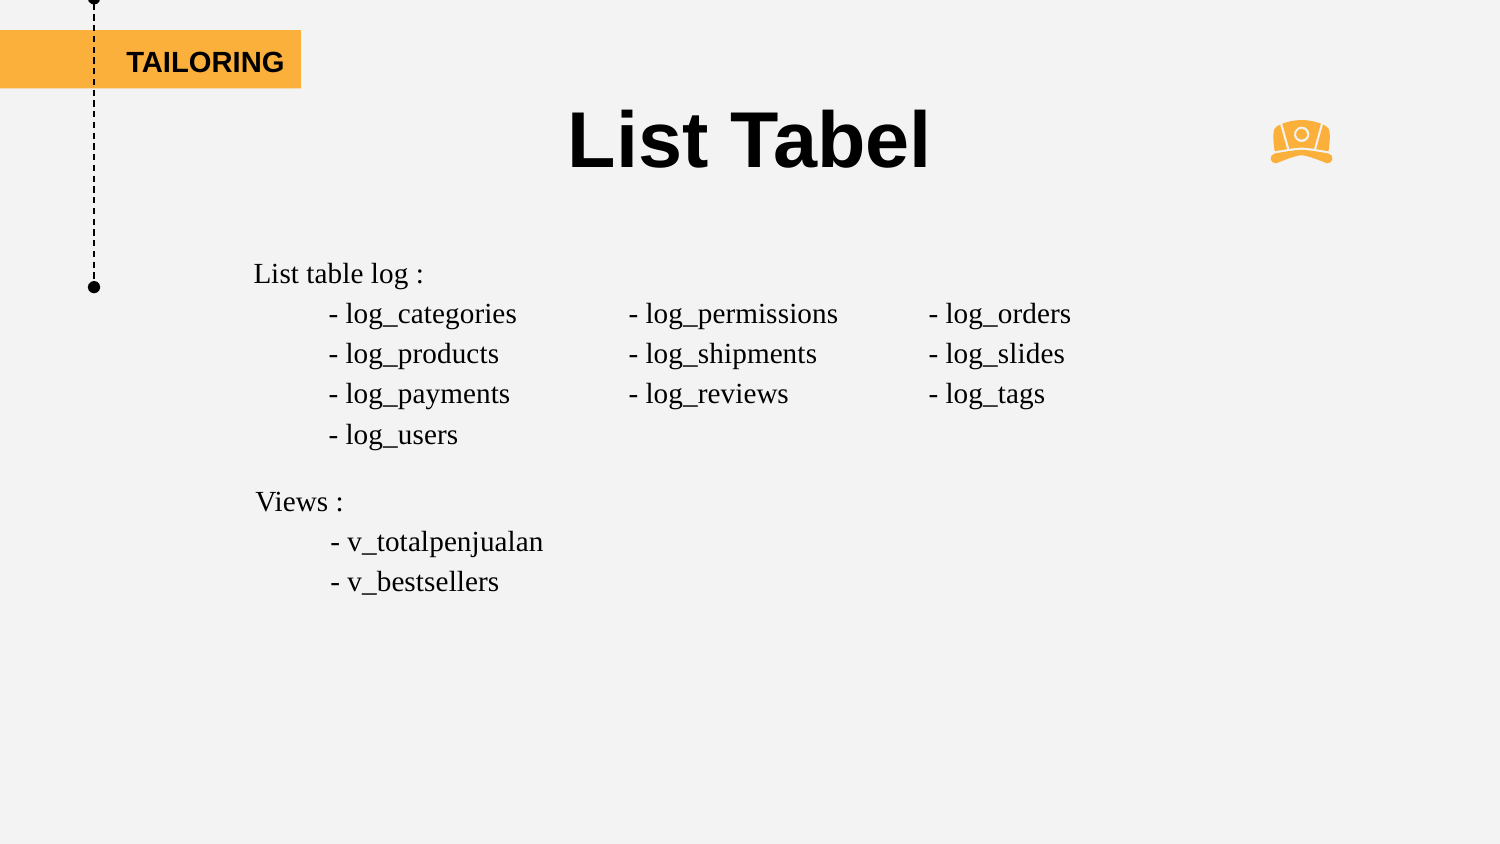

TAILORING
# List Tabel

List table log :
	- log_categories	- log_permissions	- log_orders		- log_products	- log_shipments	- log_slides
	- log_payments	- log_reviews	- log_tags		- log_users

Views :
	- v_totalpenjualan
	- v_bestsellers